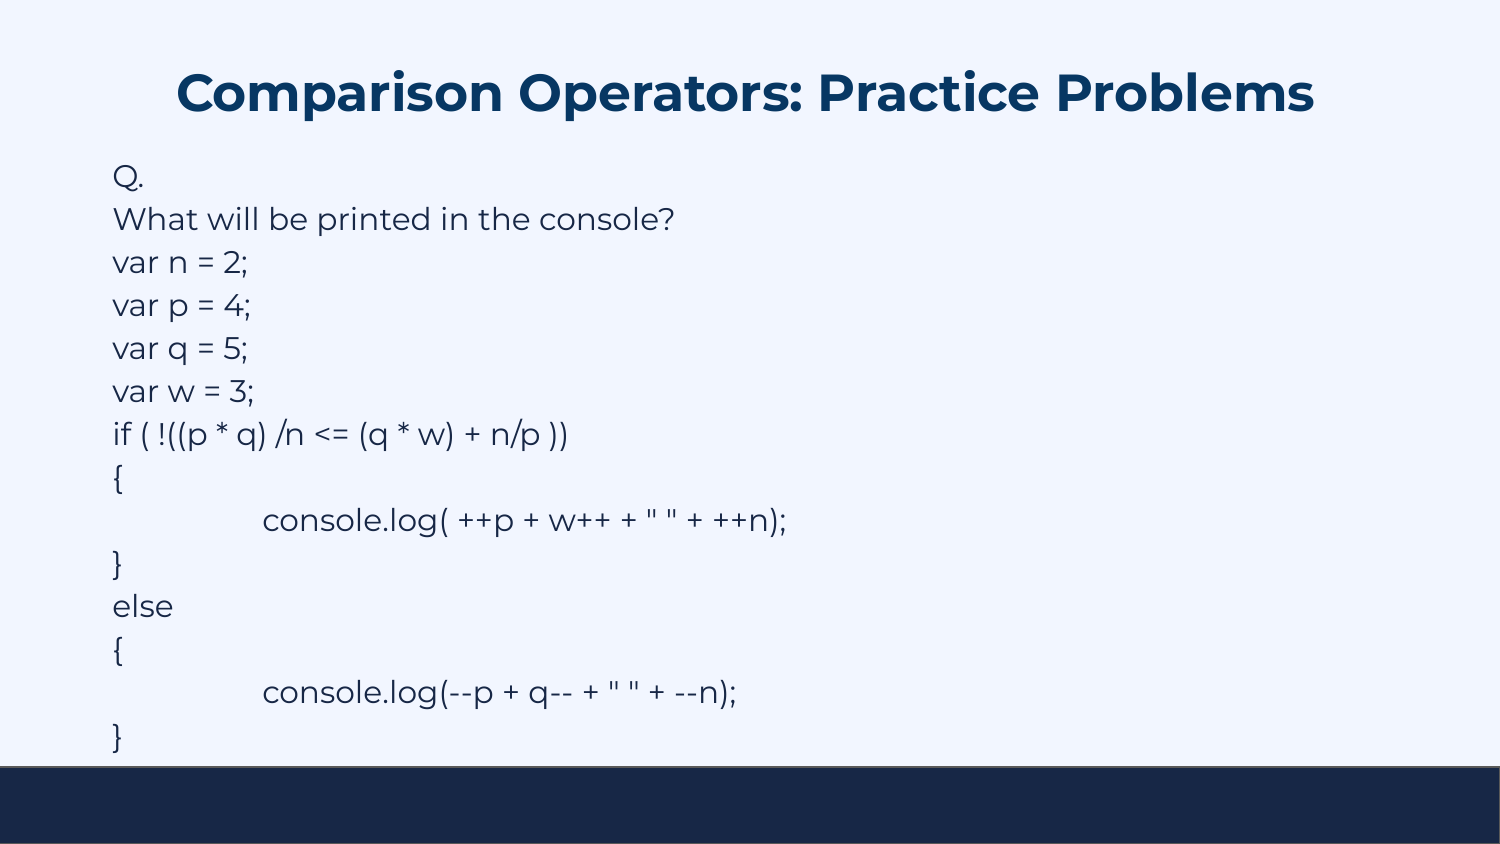

# Comparison Operators: Practice Problems
Q.
What will be printed in the console?
var n = 2;
var p = 4;
var q = 5;
var w = 3;
if ( !((p * q) /n <= (q * w) + n/p ))
{
	console.log( ++p + w++ + " " + ++n);
}
else
{
	console.log(--p + q-- + " " + --n);
}